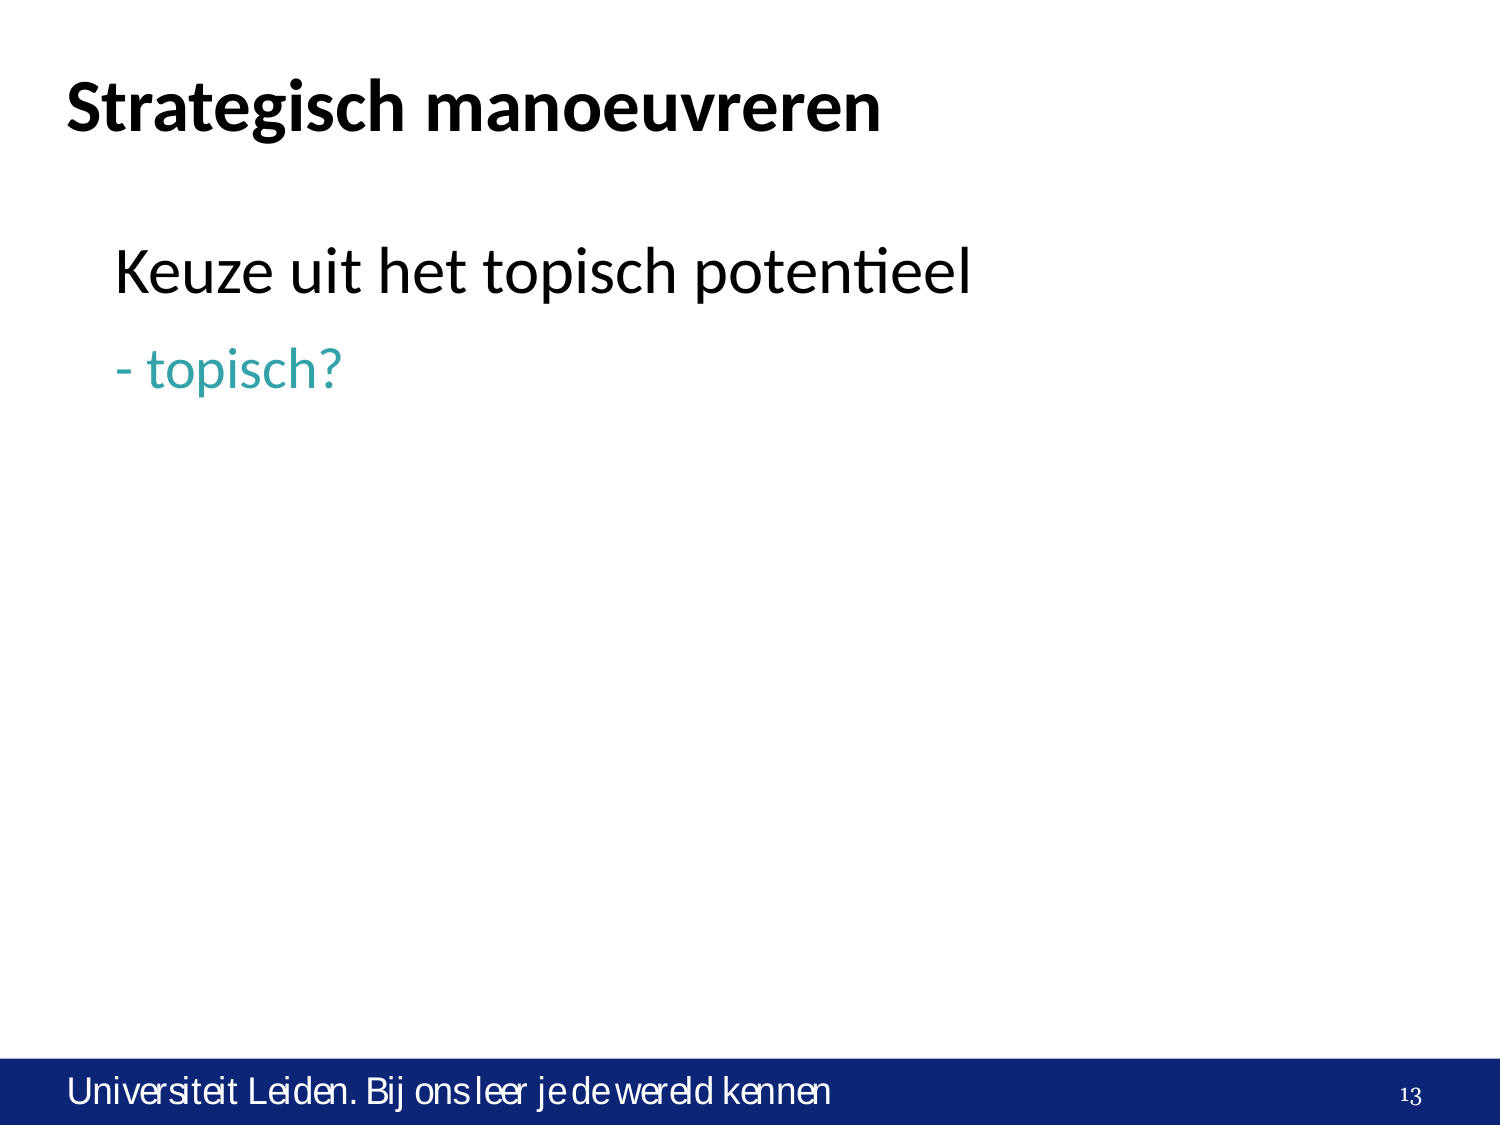

# Strategisch manoeuvreren
Keuze uit het topisch potentieel
- topisch?